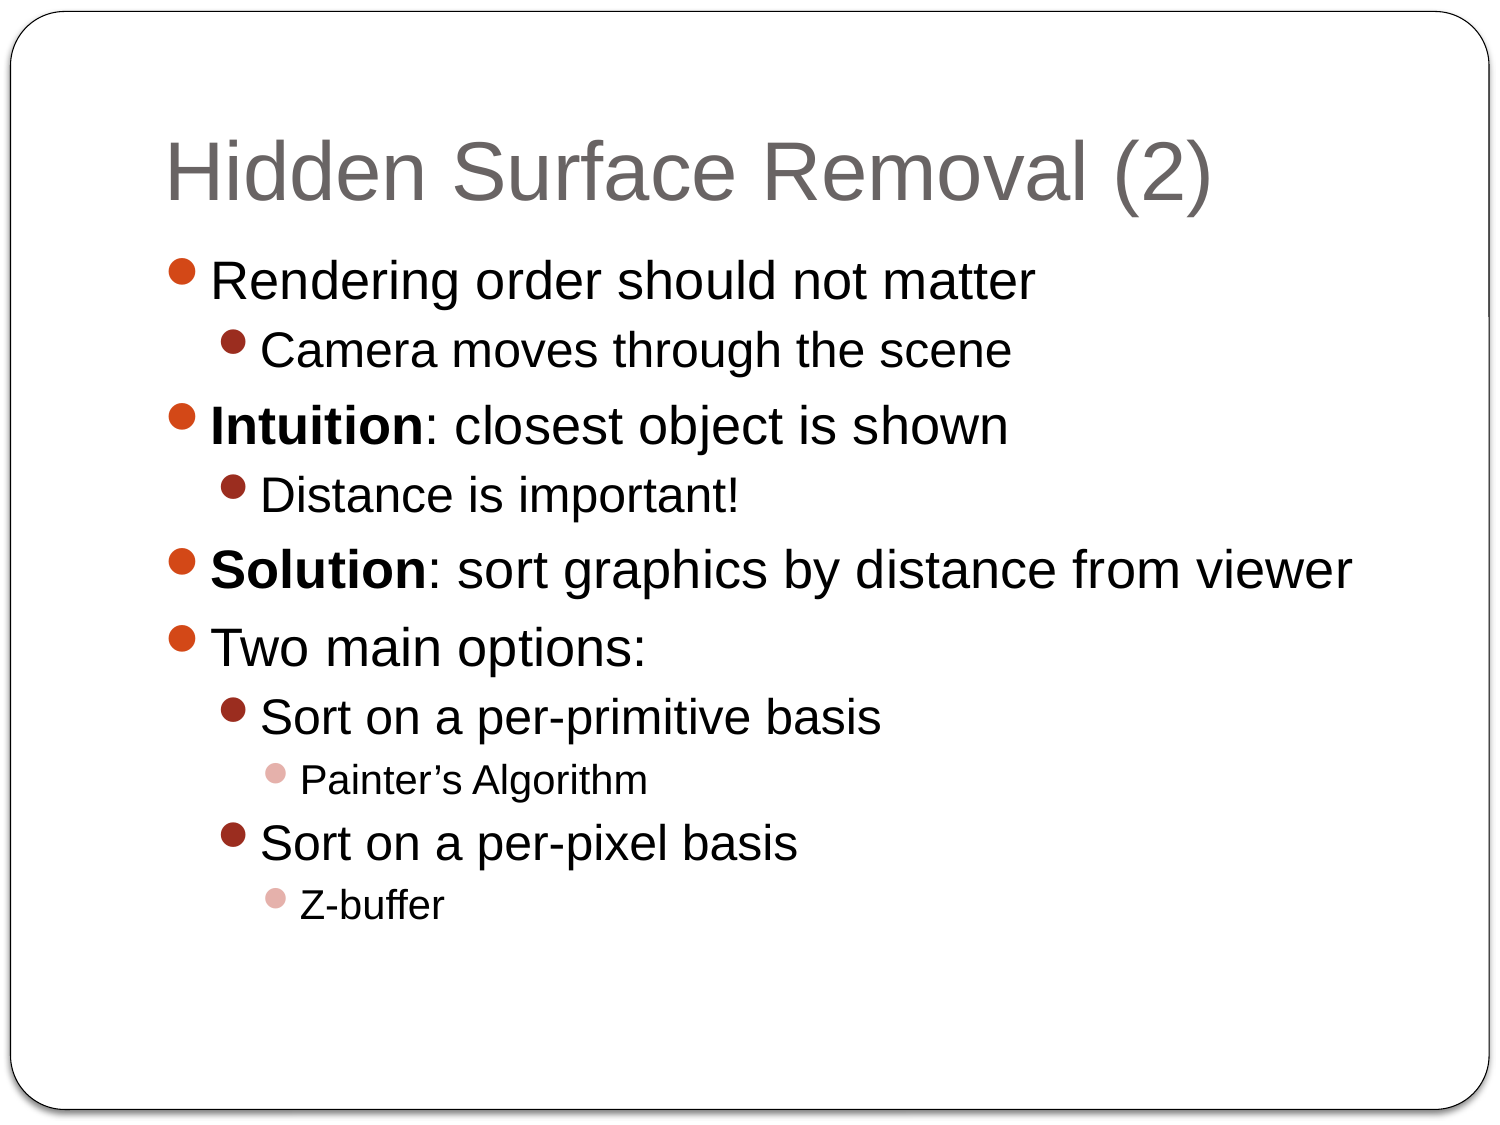

# Hidden Surface Removal (2)
Rendering order should not matter
Camera moves through the scene
Intuition: closest object is shown
Distance is important!
Solution: sort graphics by distance from viewer
Two main options:
Sort on a per-primitive basis
Painter’s Algorithm
Sort on a per-pixel basis
Z-buffer